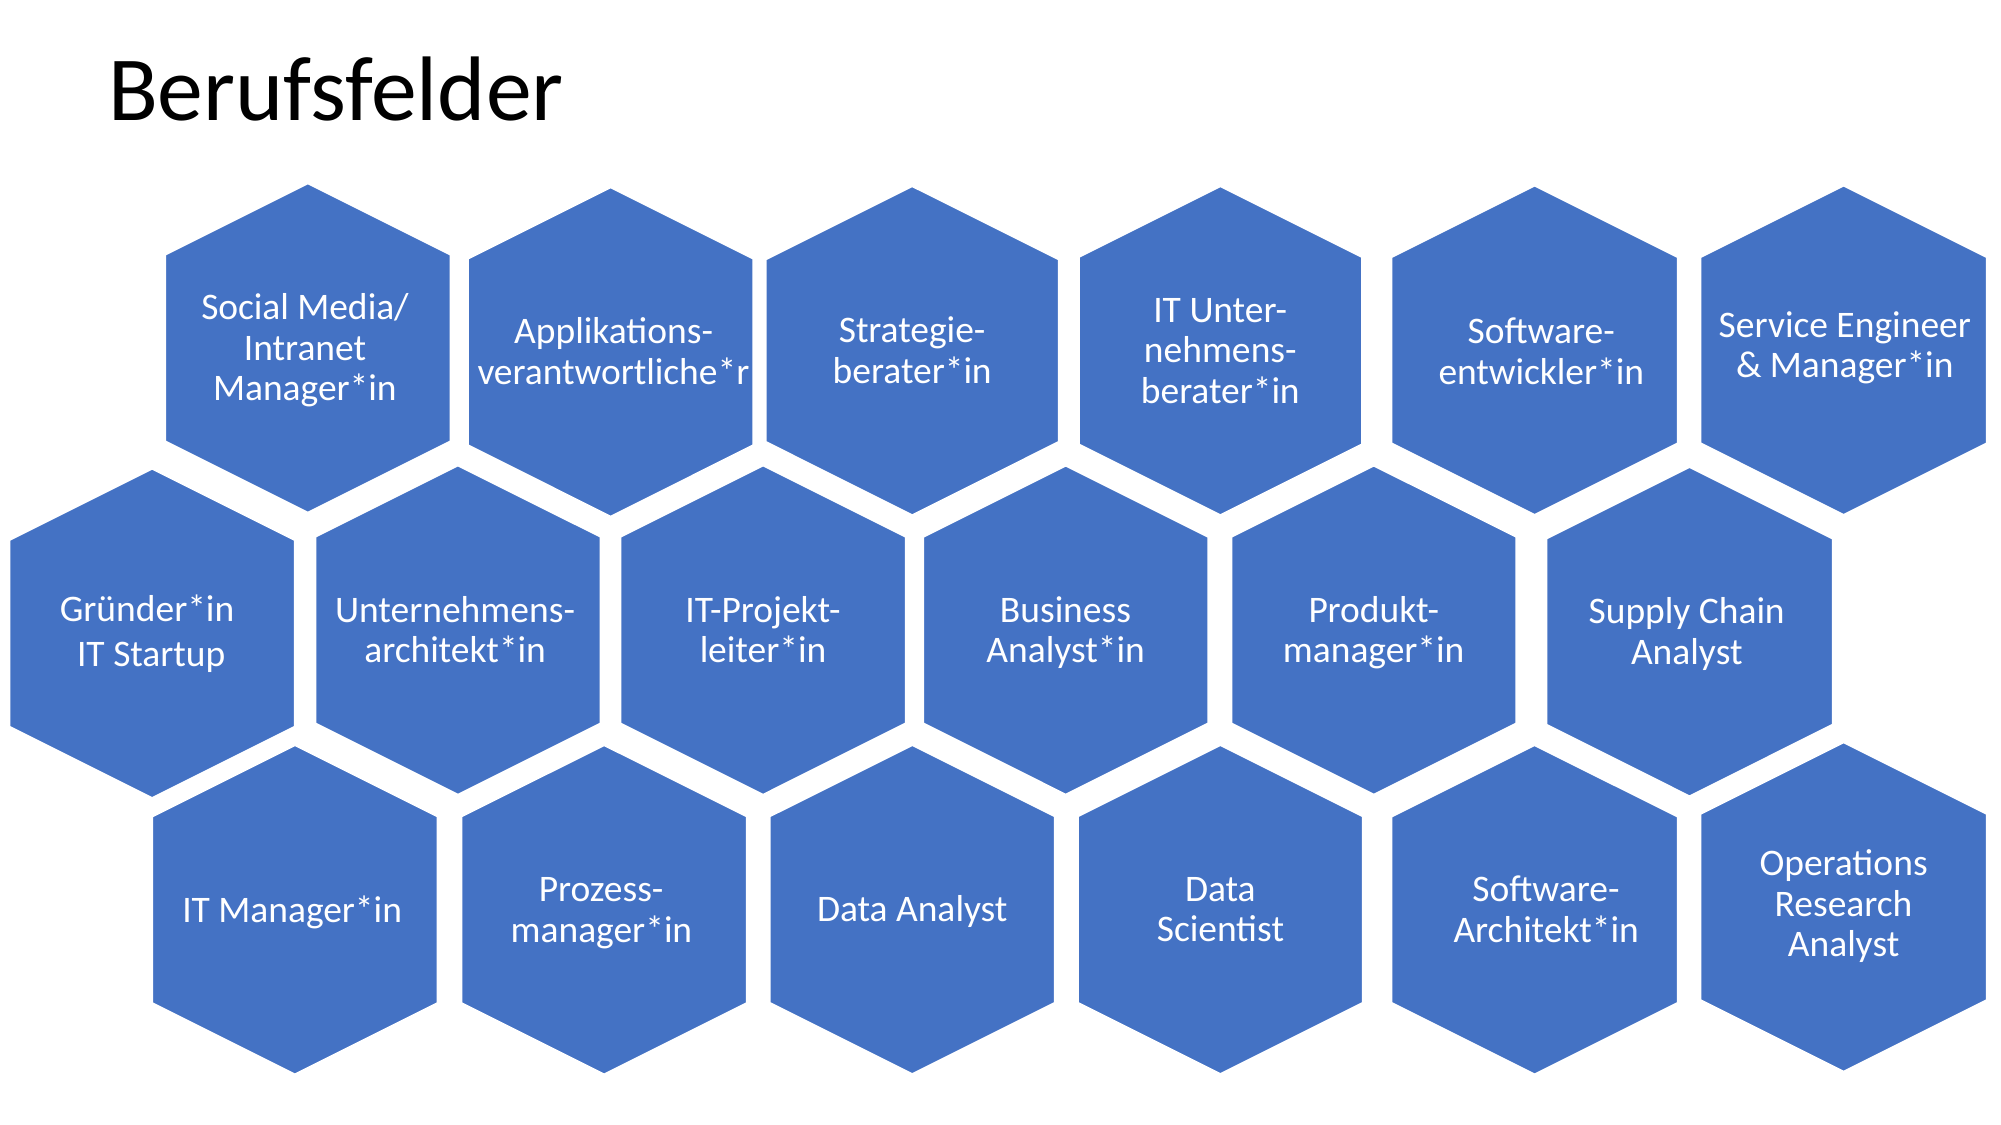

# Berufsfelder

Social Media/ Intranet Manager*in
IT Unter-nehmens-berater*in
Strategie- berater*in
Business Analyst*in
Produkt-manager*in
Data Scientist
Data Analyst

Applikations-verantwortliche*r

Unternehmens- architekt*in

IT-Projekt-leiter*in

Gründer*in
IT Startup

IT Manager*in

Prozess-manager*in

Software-entwickler*in

Supply Chain Analyst

Software-Architekt*in

IT-Entrepreneur
Service Engineer & Manager*in

Operations Research Analyst